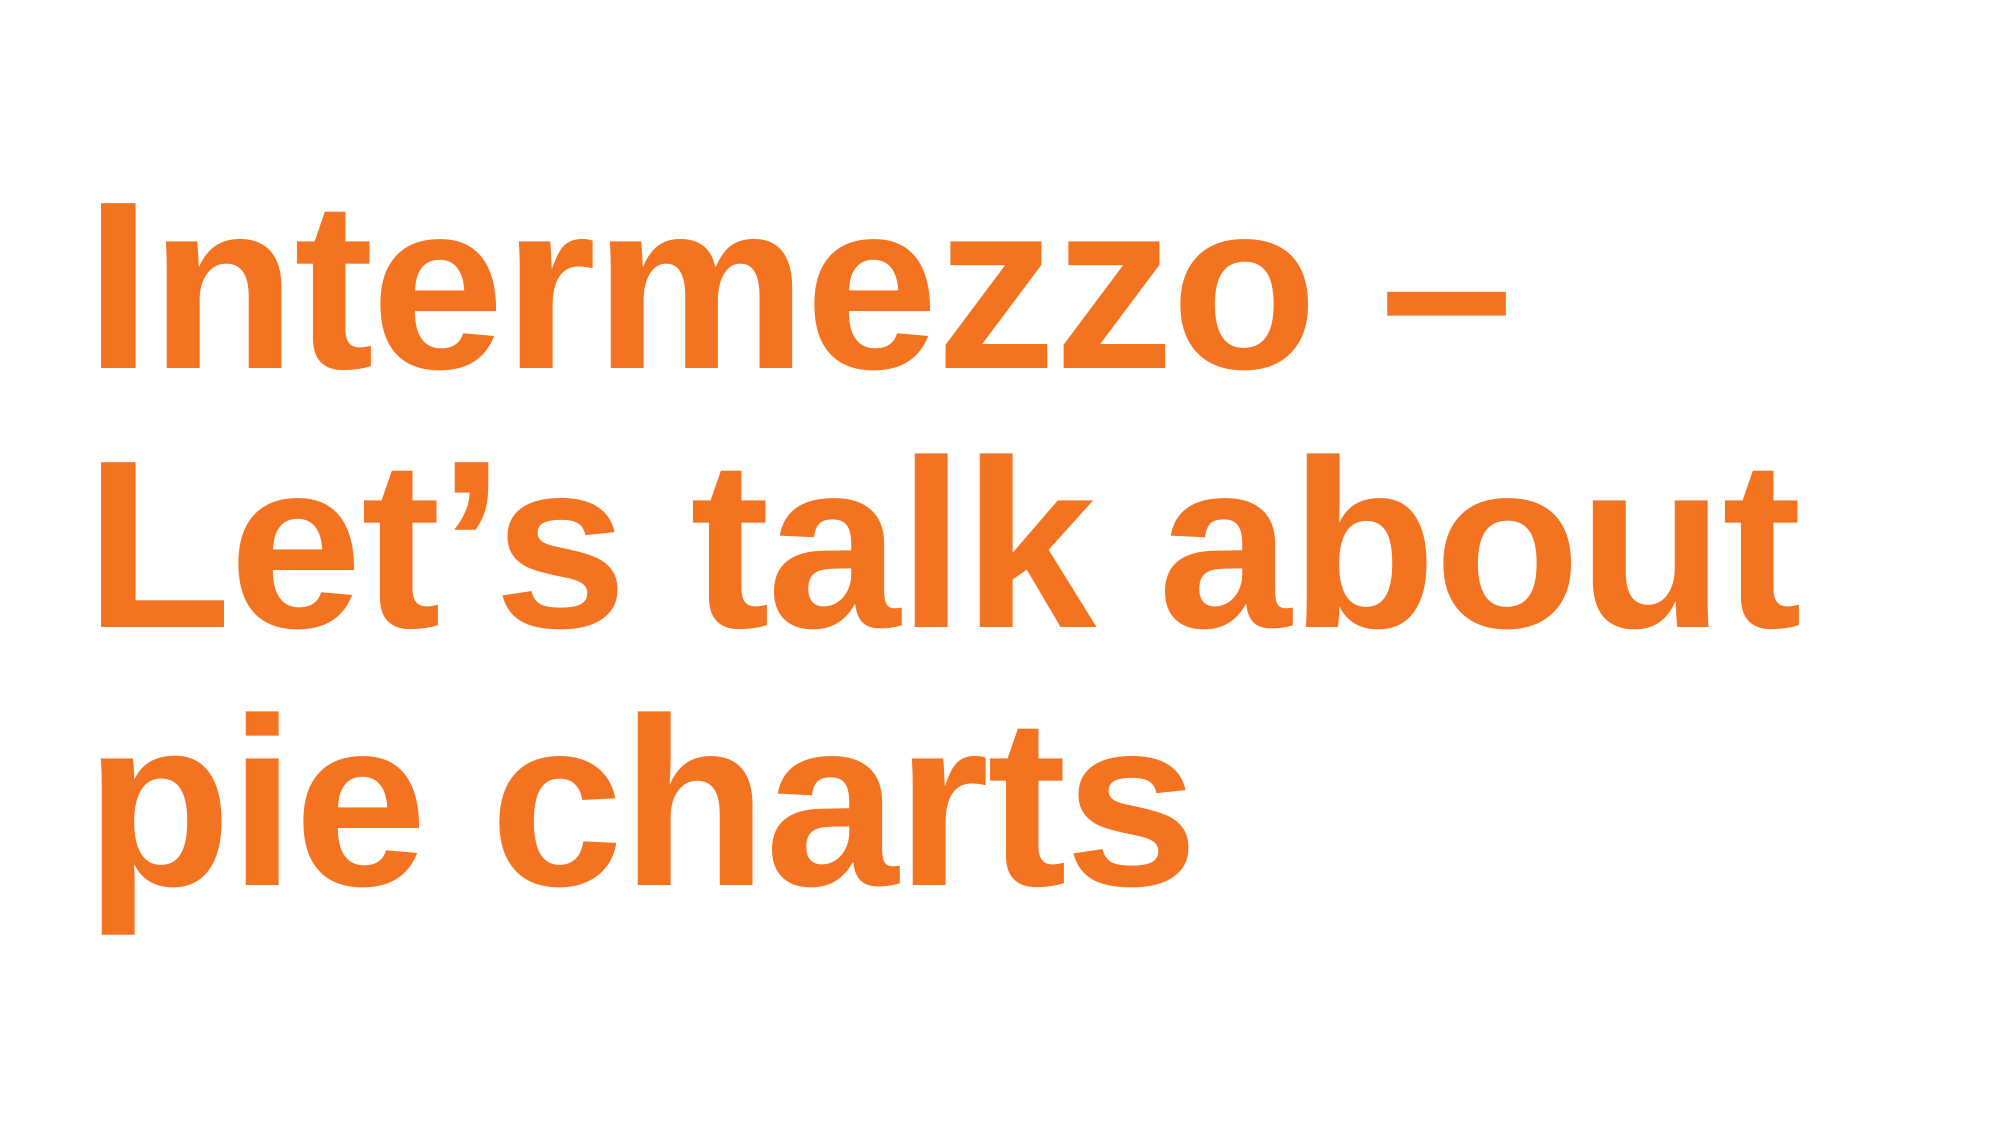

# Intermezzo – Let’s talk about pie charts